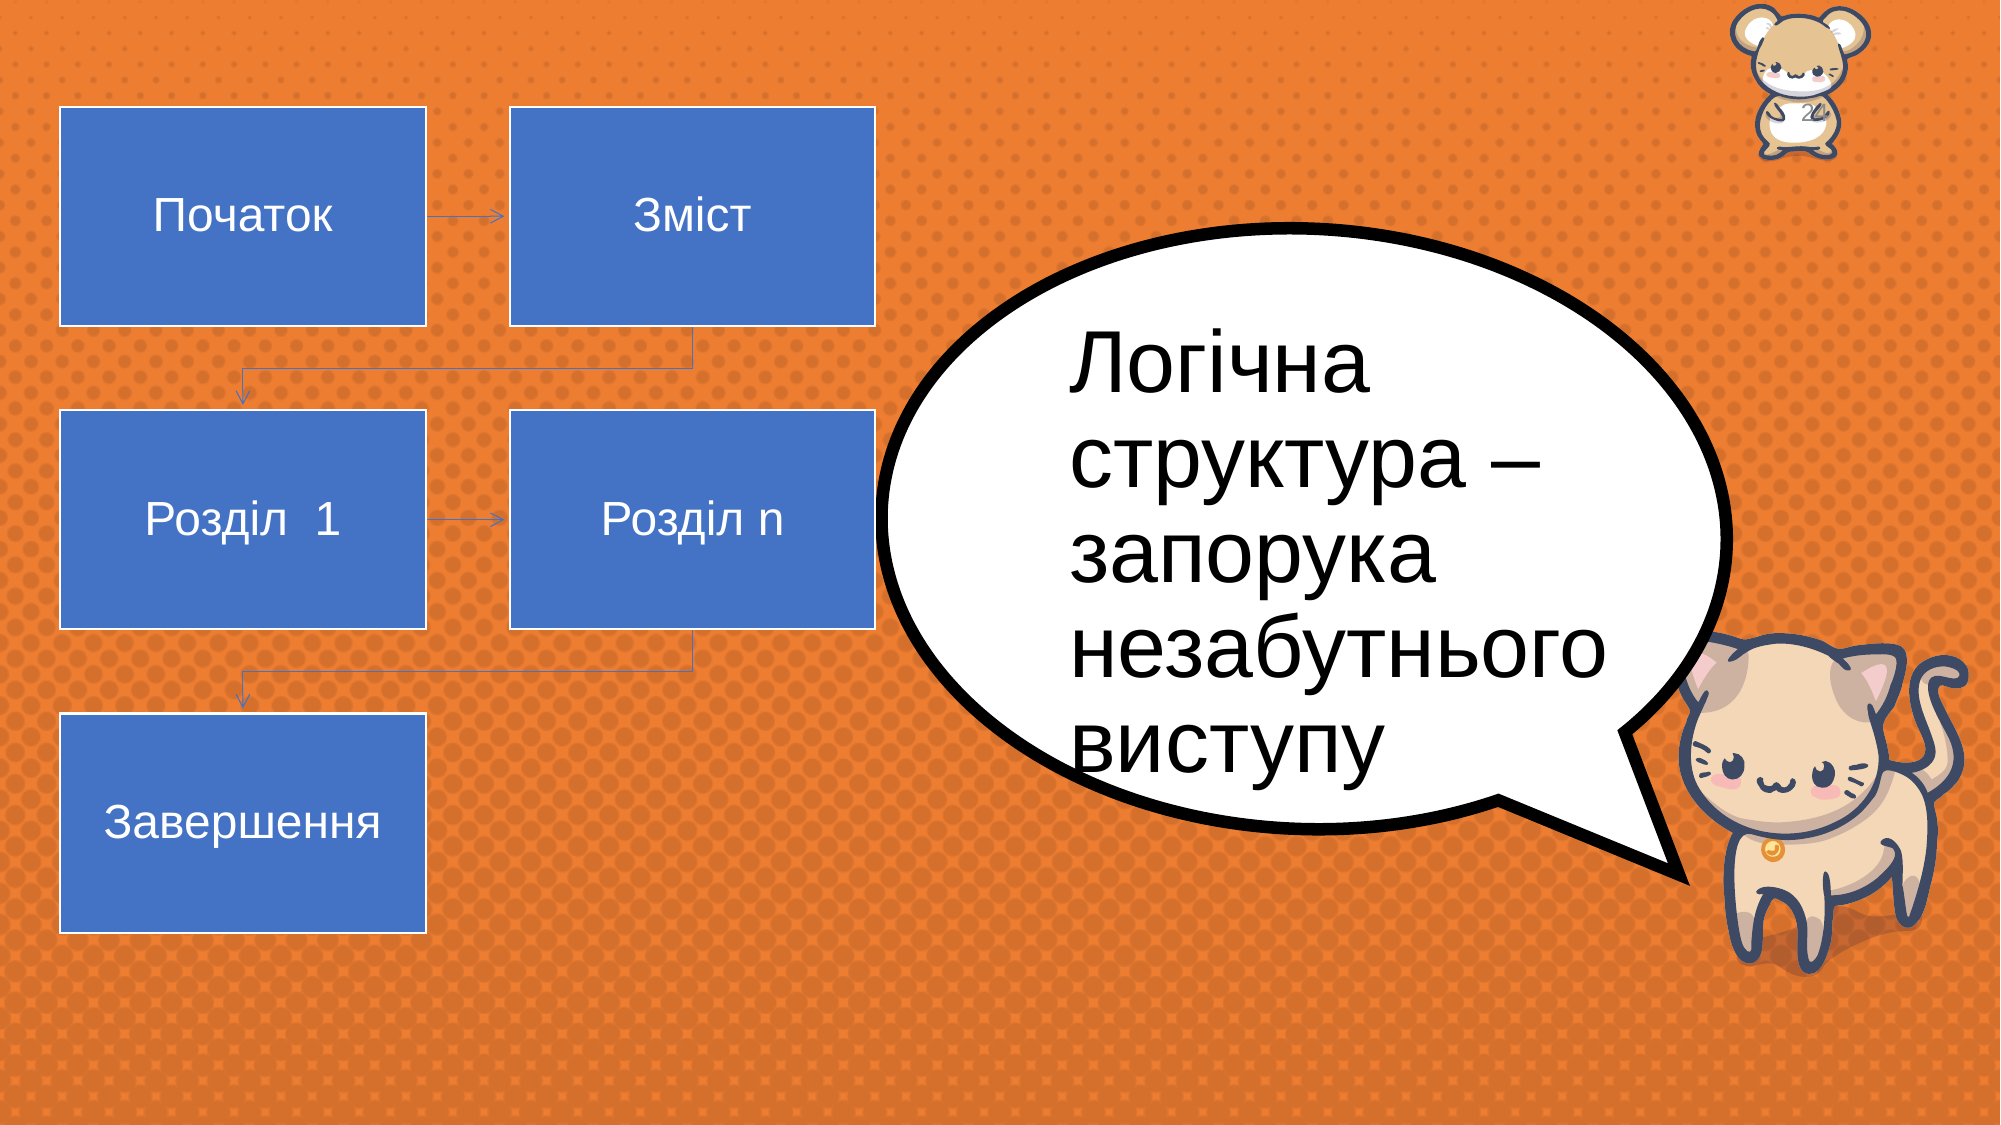

Початок

Зміст

Розділ  1

Розділ n
Завершення
24
# Логічна структура – запорука незабутнього виступу